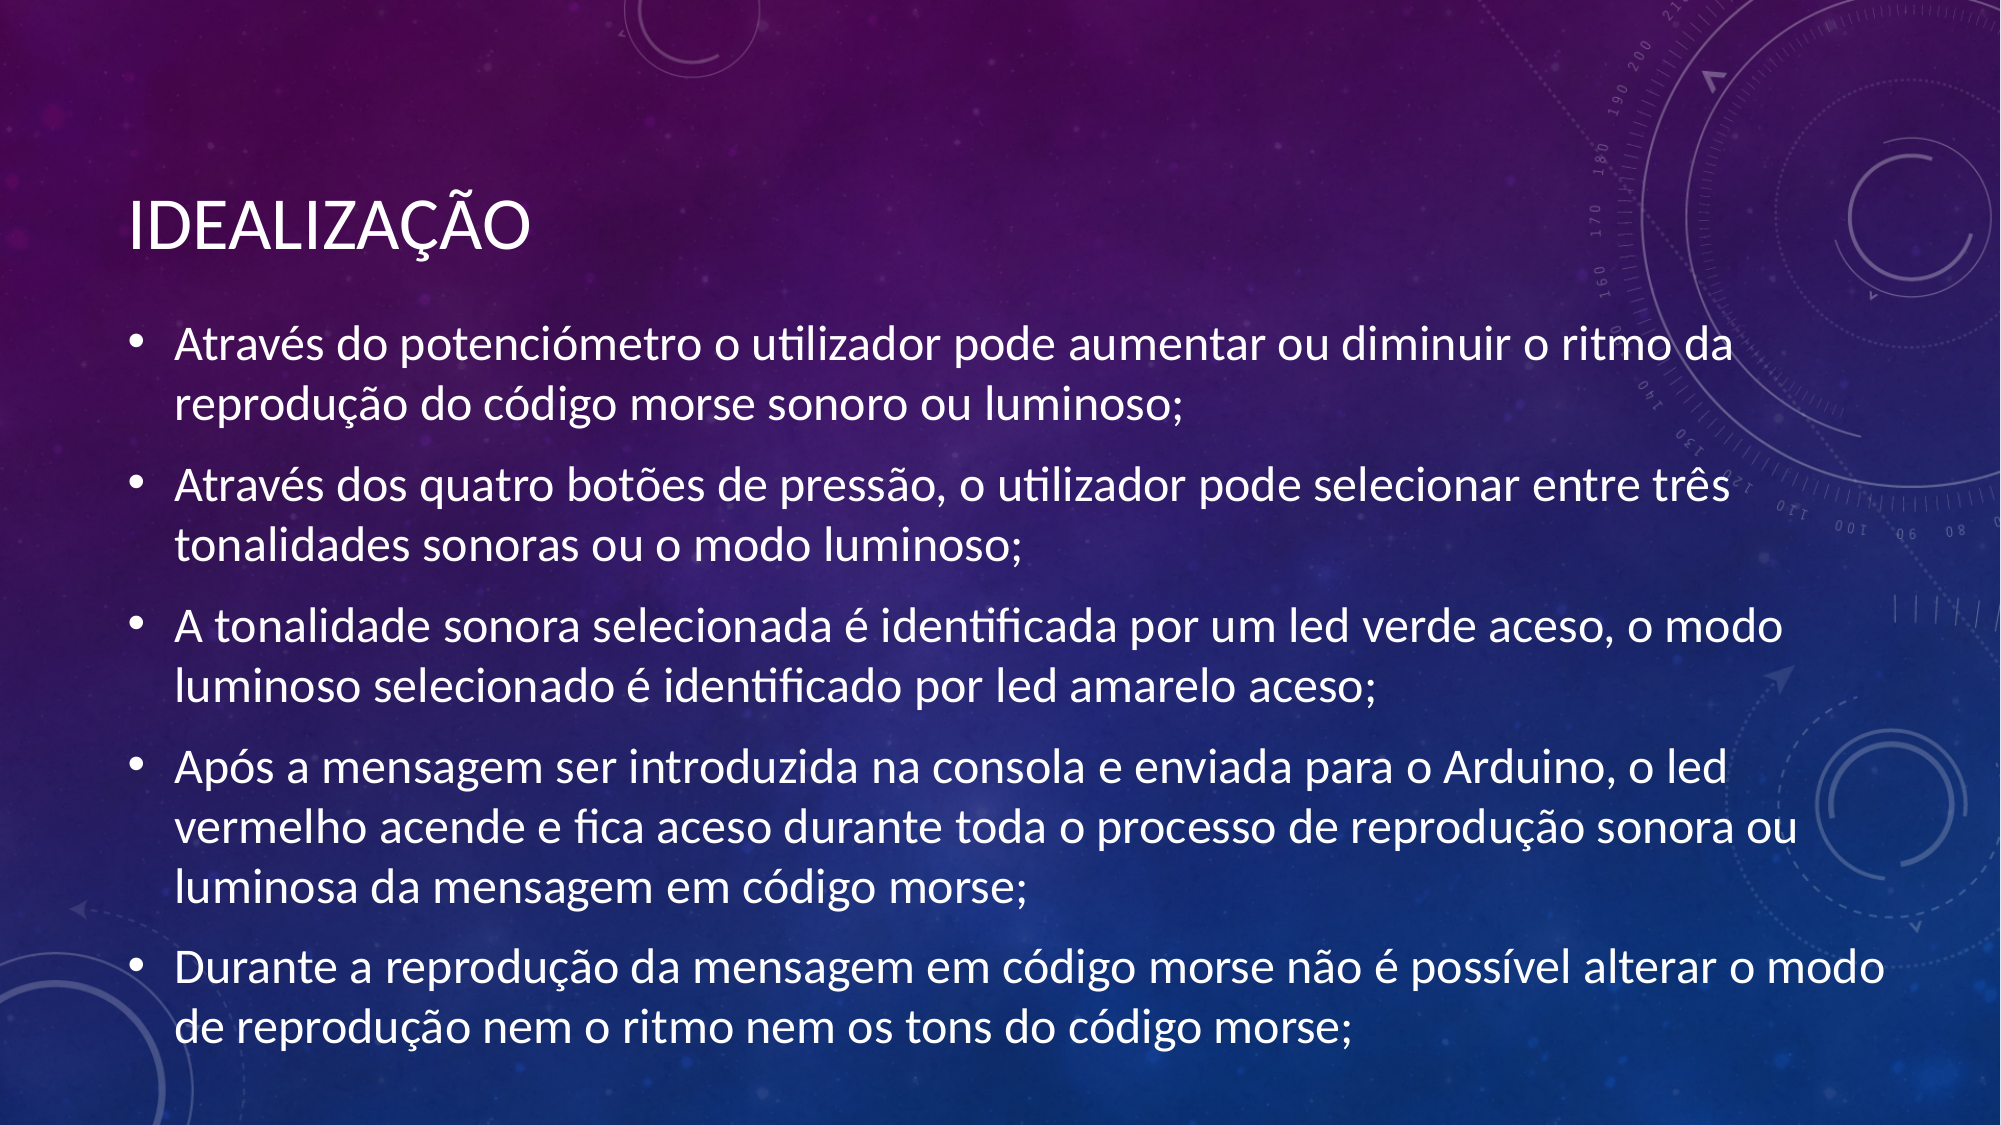

# Idealização
Através do potenciómetro o utilizador pode aumentar ou diminuir o ritmo da reprodução do código morse sonoro ou luminoso;
Através dos quatro botões de pressão, o utilizador pode selecionar entre três tonalidades sonoras ou o modo luminoso;
A tonalidade sonora selecionada é identificada por um led verde aceso, o modo luminoso selecionado é identificado por led amarelo aceso;
Após a mensagem ser introduzida na consola e enviada para o Arduino, o led vermelho acende e fica aceso durante toda o processo de reprodução sonora ou luminosa da mensagem em código morse;
Durante a reprodução da mensagem em código morse não é possível alterar o modo de reprodução nem o ritmo nem os tons do código morse;